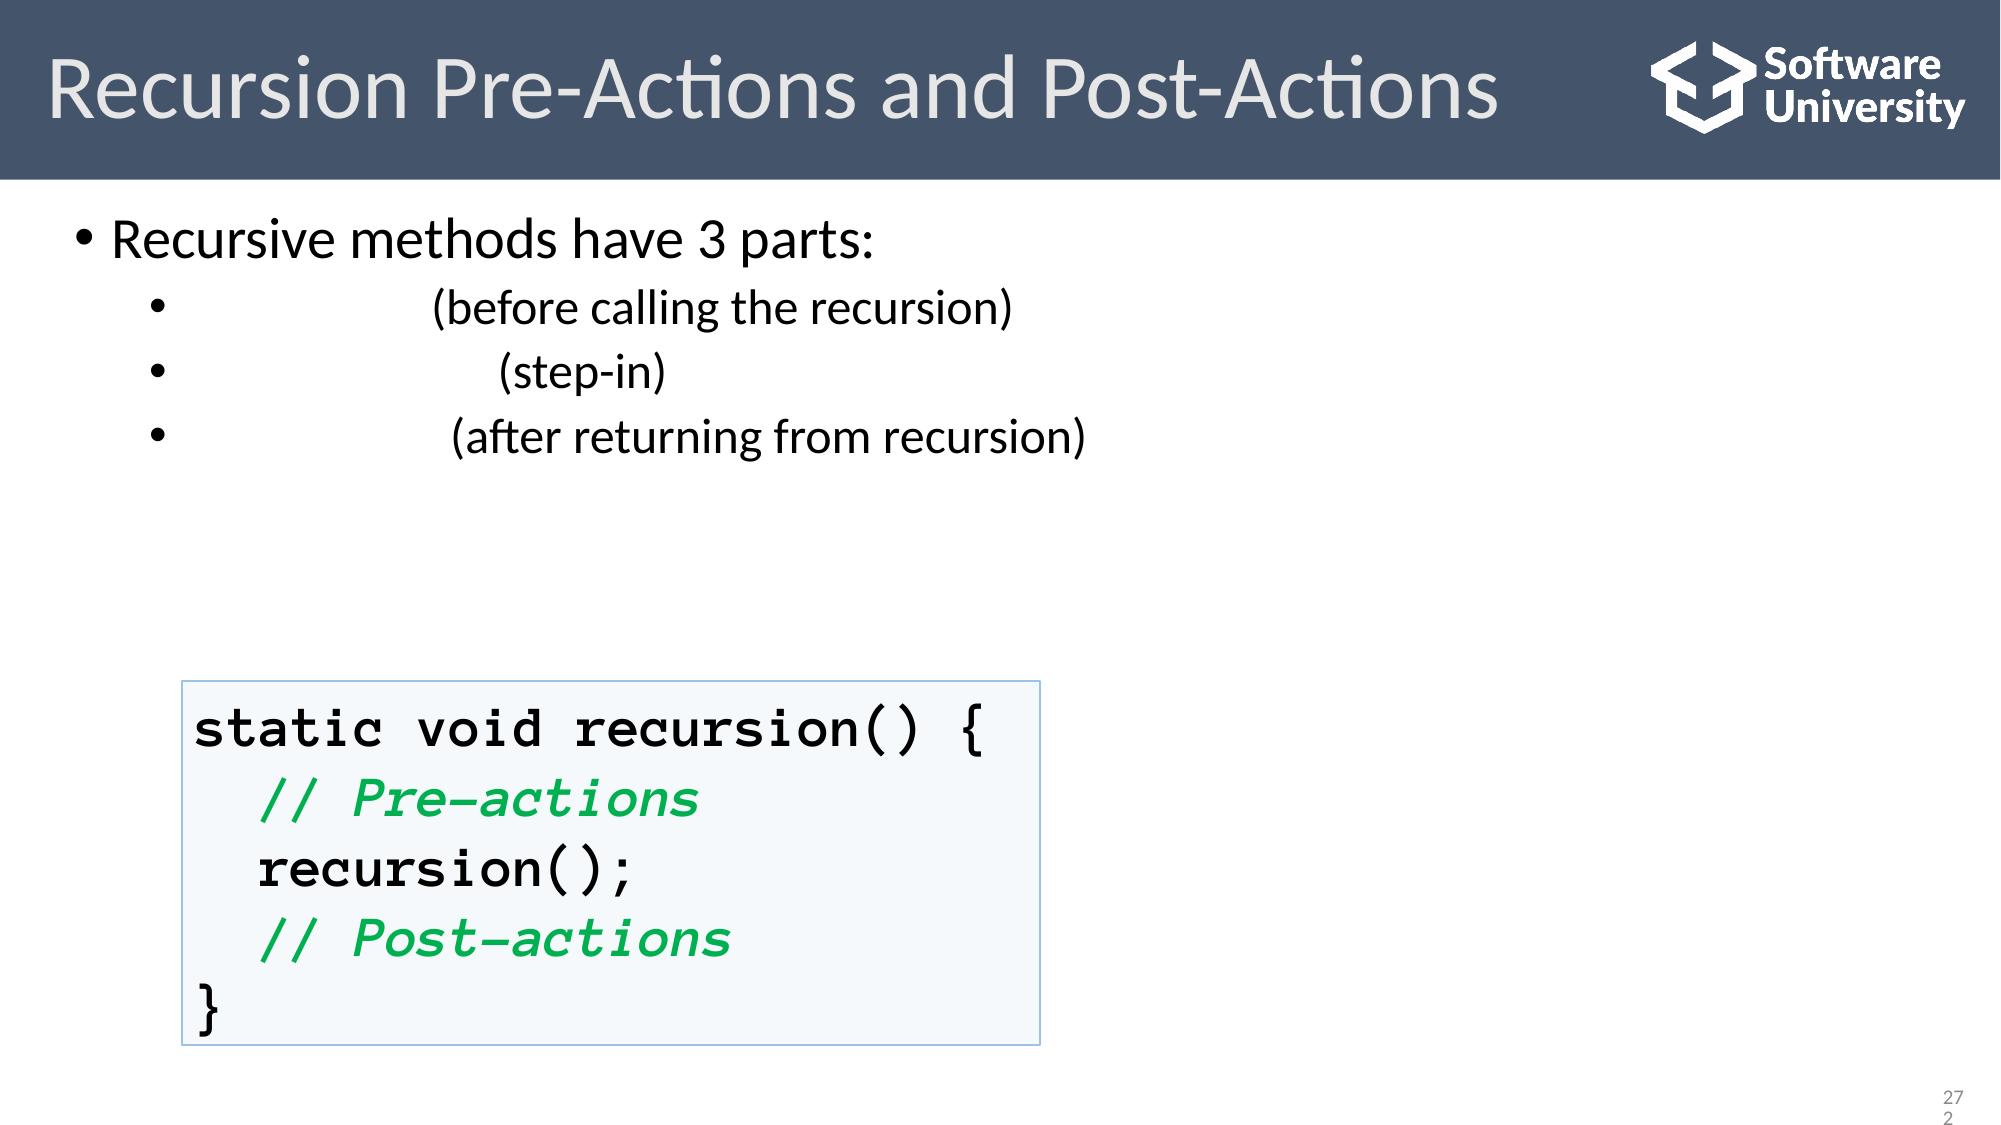

# Recursion Pre-Actions and Post-Actions
Recursive methods have 3 parts:
Pre-actions (before calling the recursion)
Recursive calls (step-in)
Post-actions (after returning from recursion)
static void recursion() {
  // Pre-actions
  recursion();
  // Post-actions
}
272